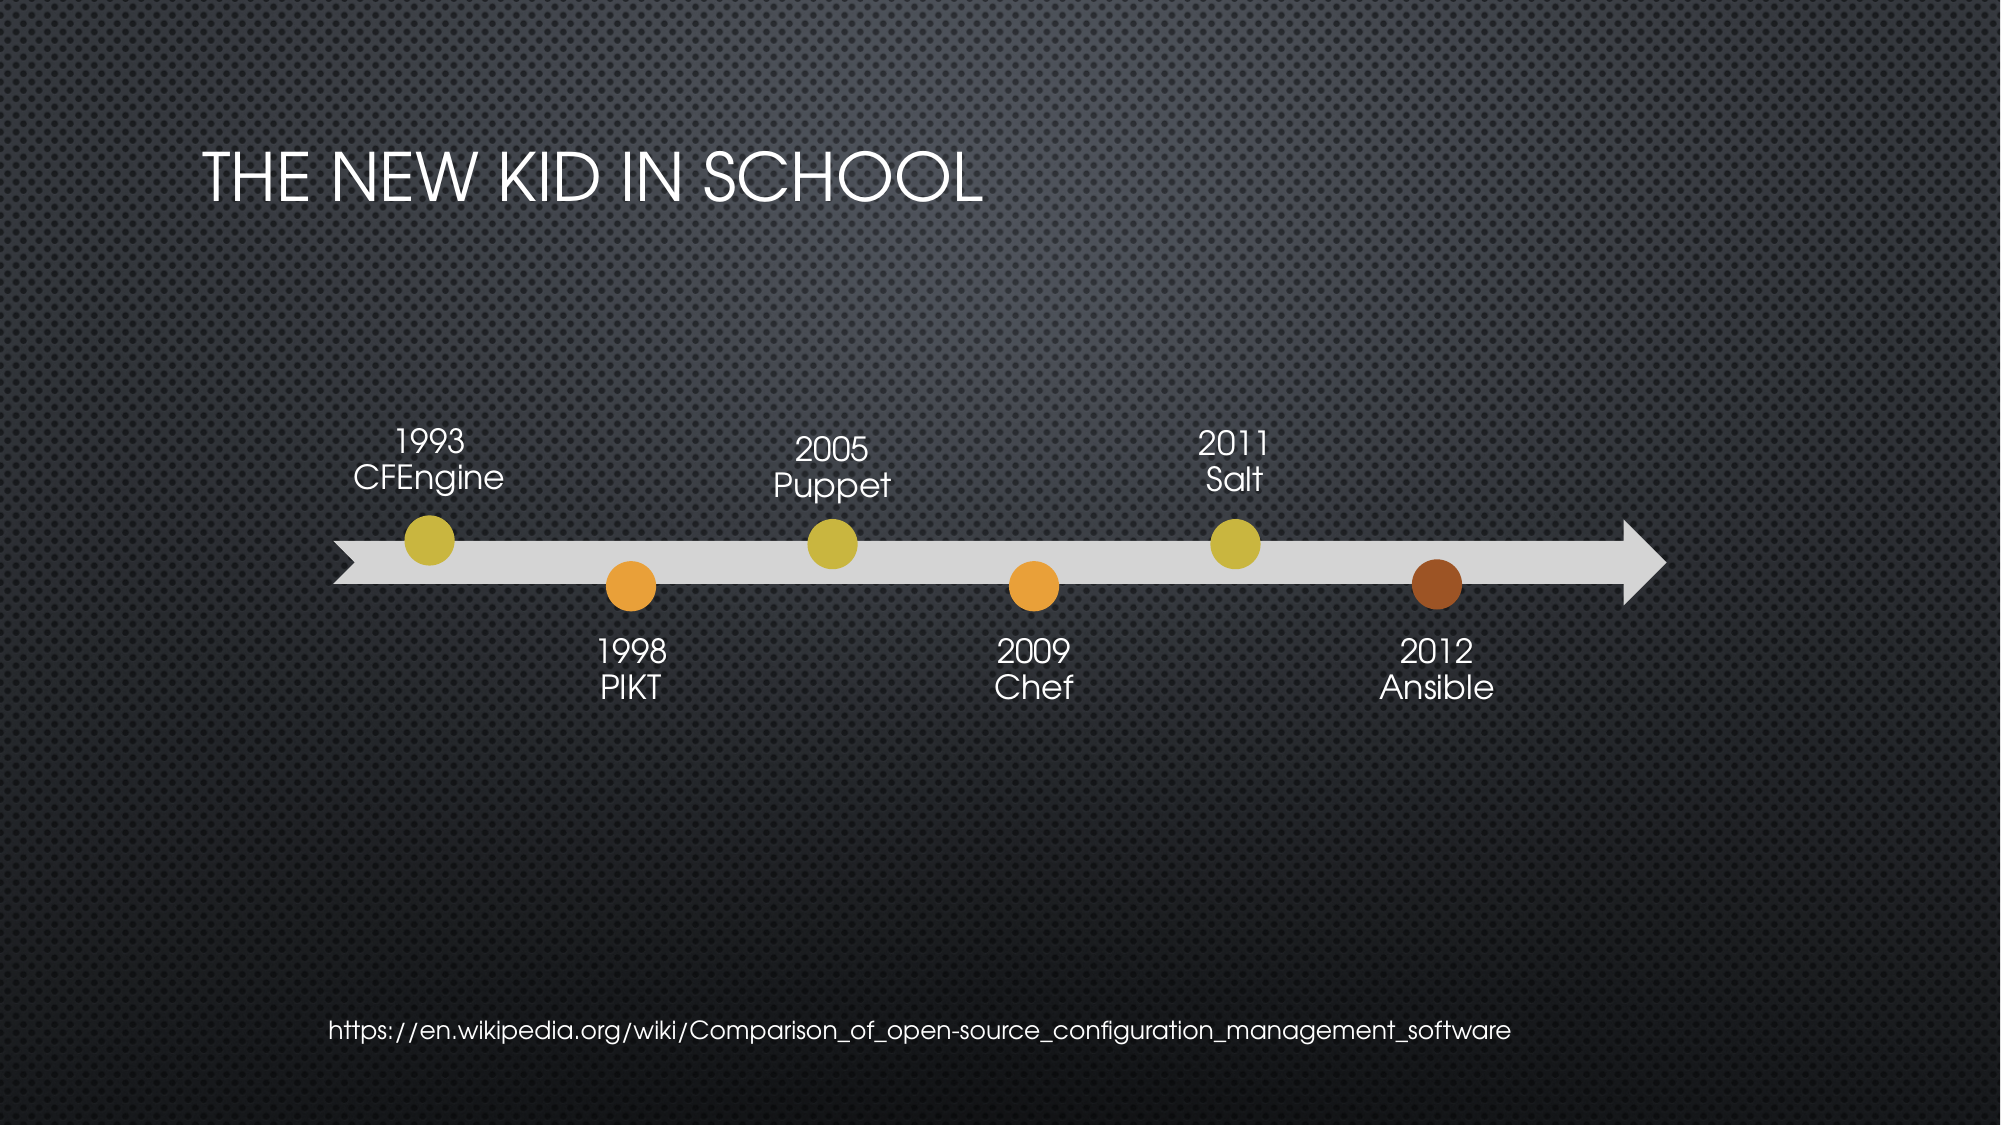

# The New Kid In School
1993 CFEngine
1998
PIKT
2005 Puppet
2009 Chef
2011
Salt
2012 Ansible
https://en.wikipedia.org/wiki/Comparison_of_open-source_configuration_management_software